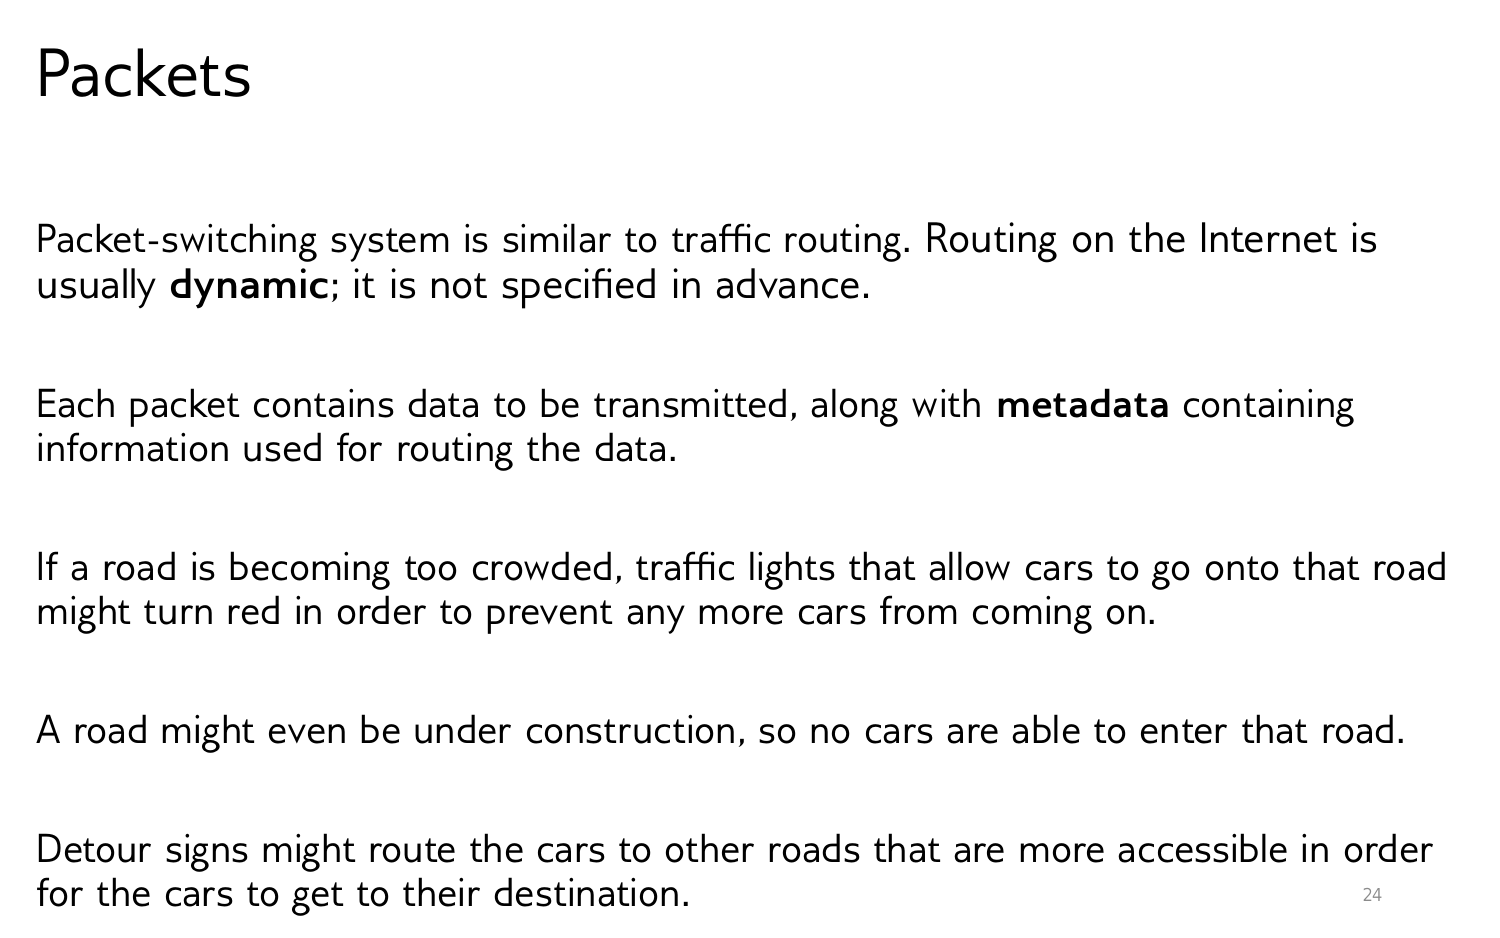

# Packets

Packet-switching system is similar to traffic routing. Routing on the Internet is usually dynamic; it is not specified in advance.

Each packet contains data to be transmitted, along with metadata containing information used for routing the data.

If a road is becoming too crowded, traffic lights that allow cars to go onto that road might turn red in order to prevent any more cars from coming on.

A road might even be under construction, so no cars are able to enter that road.

Detour signs might route the cars to other roads that are more accessible in order for the cars to get to their destination.

24